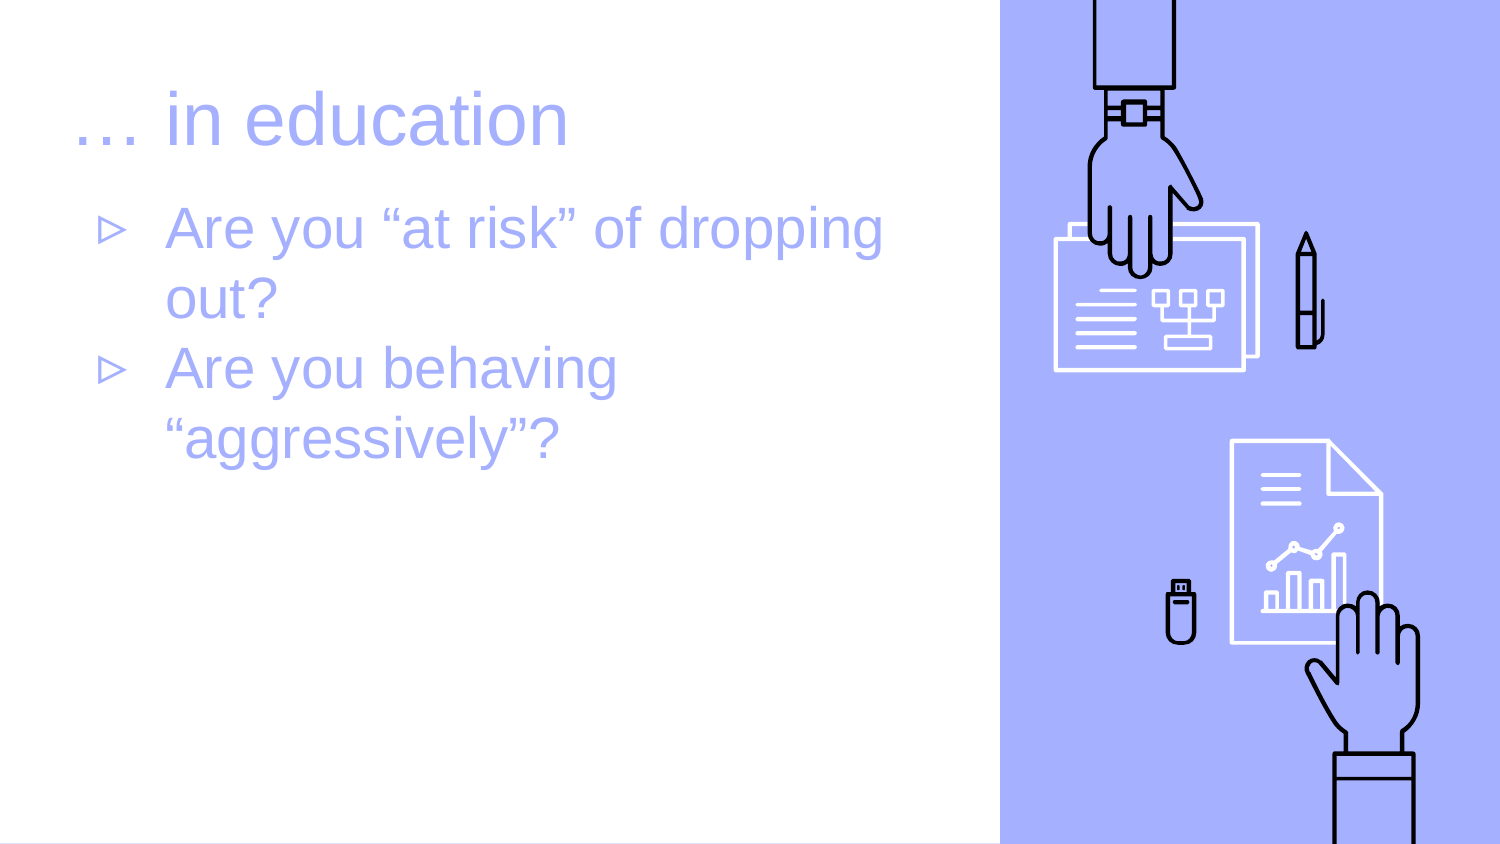

# … in education
Are you “at risk” of dropping out?
Are you behaving “aggressively”?